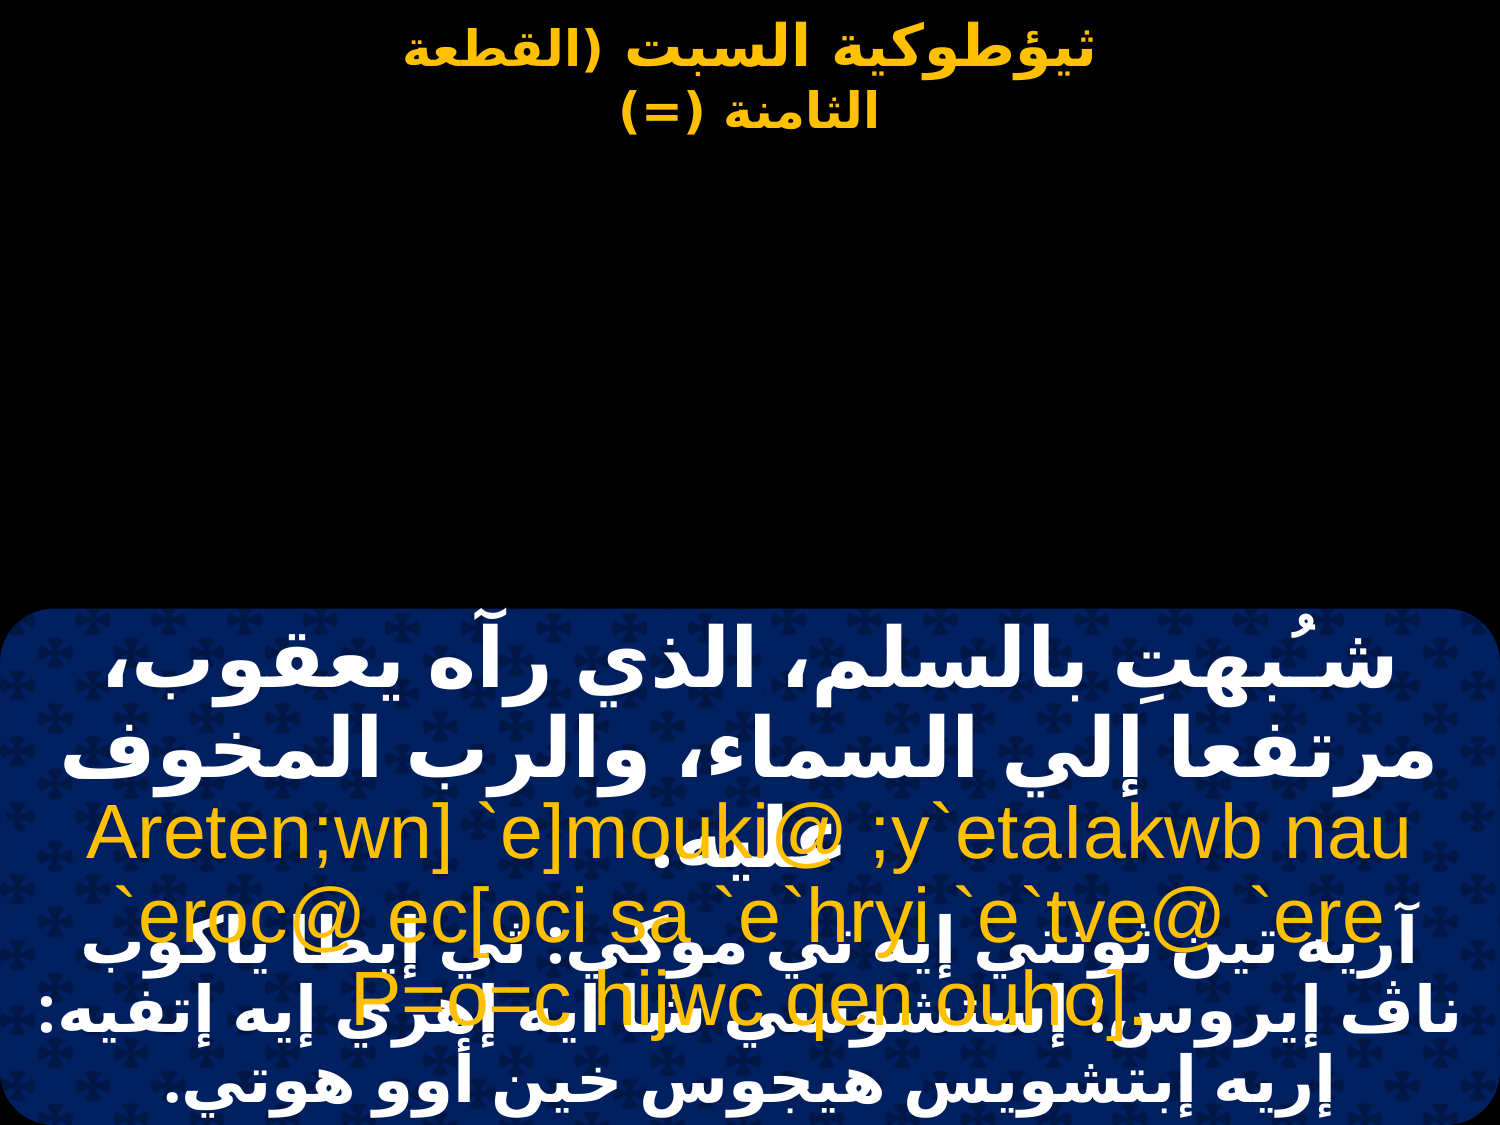

#
شـُبهتِ بالسلم، الذي رآه يعقوب، مرتفعا إلي السماء، والرب المخوف عليه.
Areten;wn] `e]mouki@ ;y`etaIakwb nau `eroc@ ec[oci sa `e`hryi `e`tve@ `ere P=o=c hijwc qen ouho].

آريه تين ثونتي إيه تي موكي: ثي إيطا ياكوب ناڤ إيروس: إستشوسي شا ايه إهري إيه إتفيه: إريه إبتشويس هيجوس خين أوو هوتي.